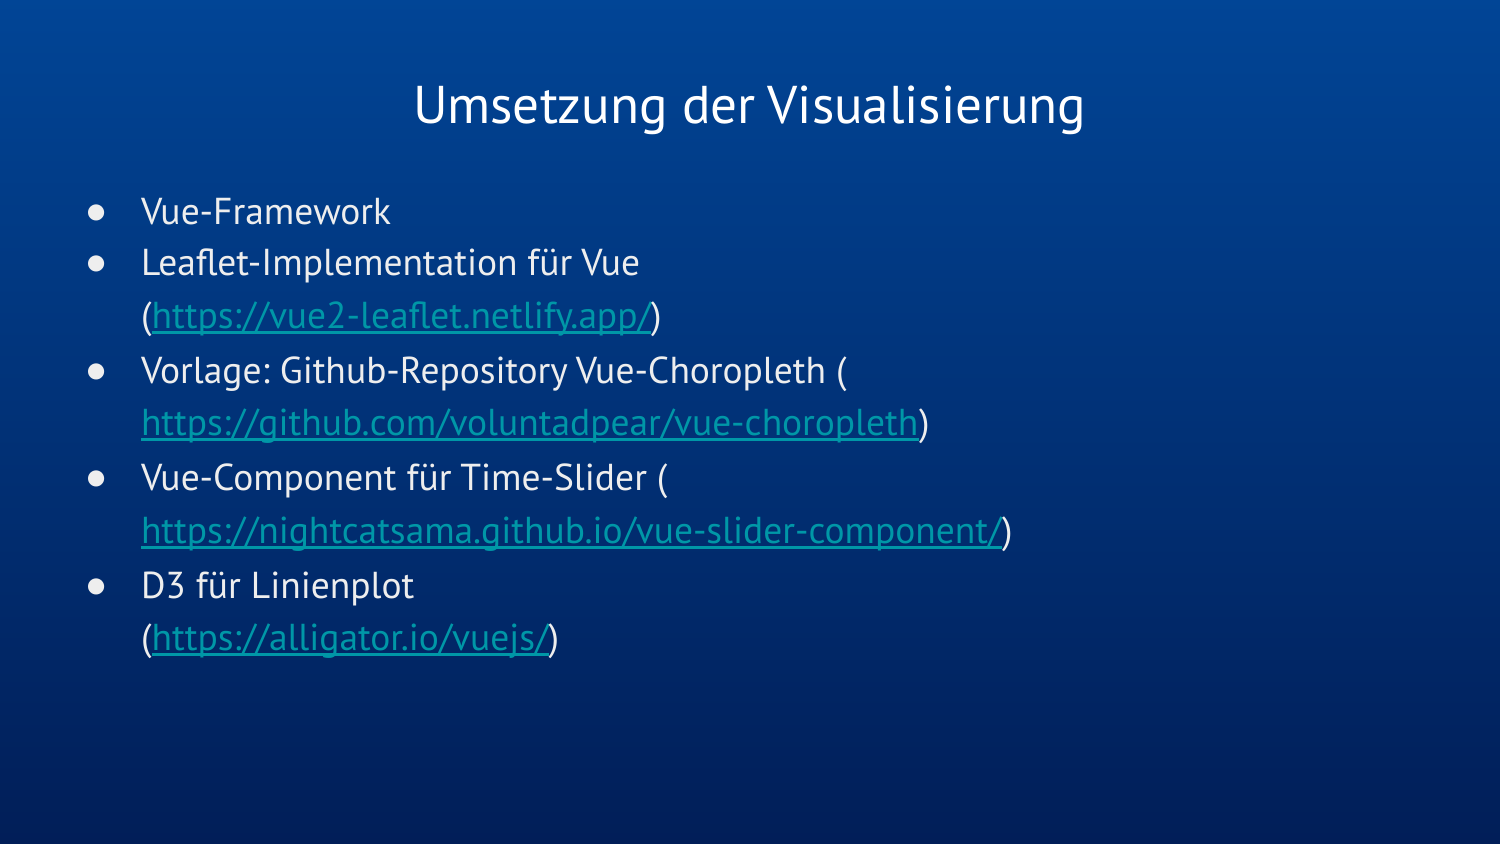

# Umsetzung der Visualisierung

Vue-Framework
Leaflet-Implementation für Vue
(https://vue2-leaflet.netlify.app/)
Vorlage: Github-Repository Vue-Choropleth (https://github.com/voluntadpear/vue-choropleth)
Vue-Component für Time-Slider (https://nightcatsama.github.io/vue-slider-component/)
D3 für Linienplot
(https://alligator.io/vuejs/)